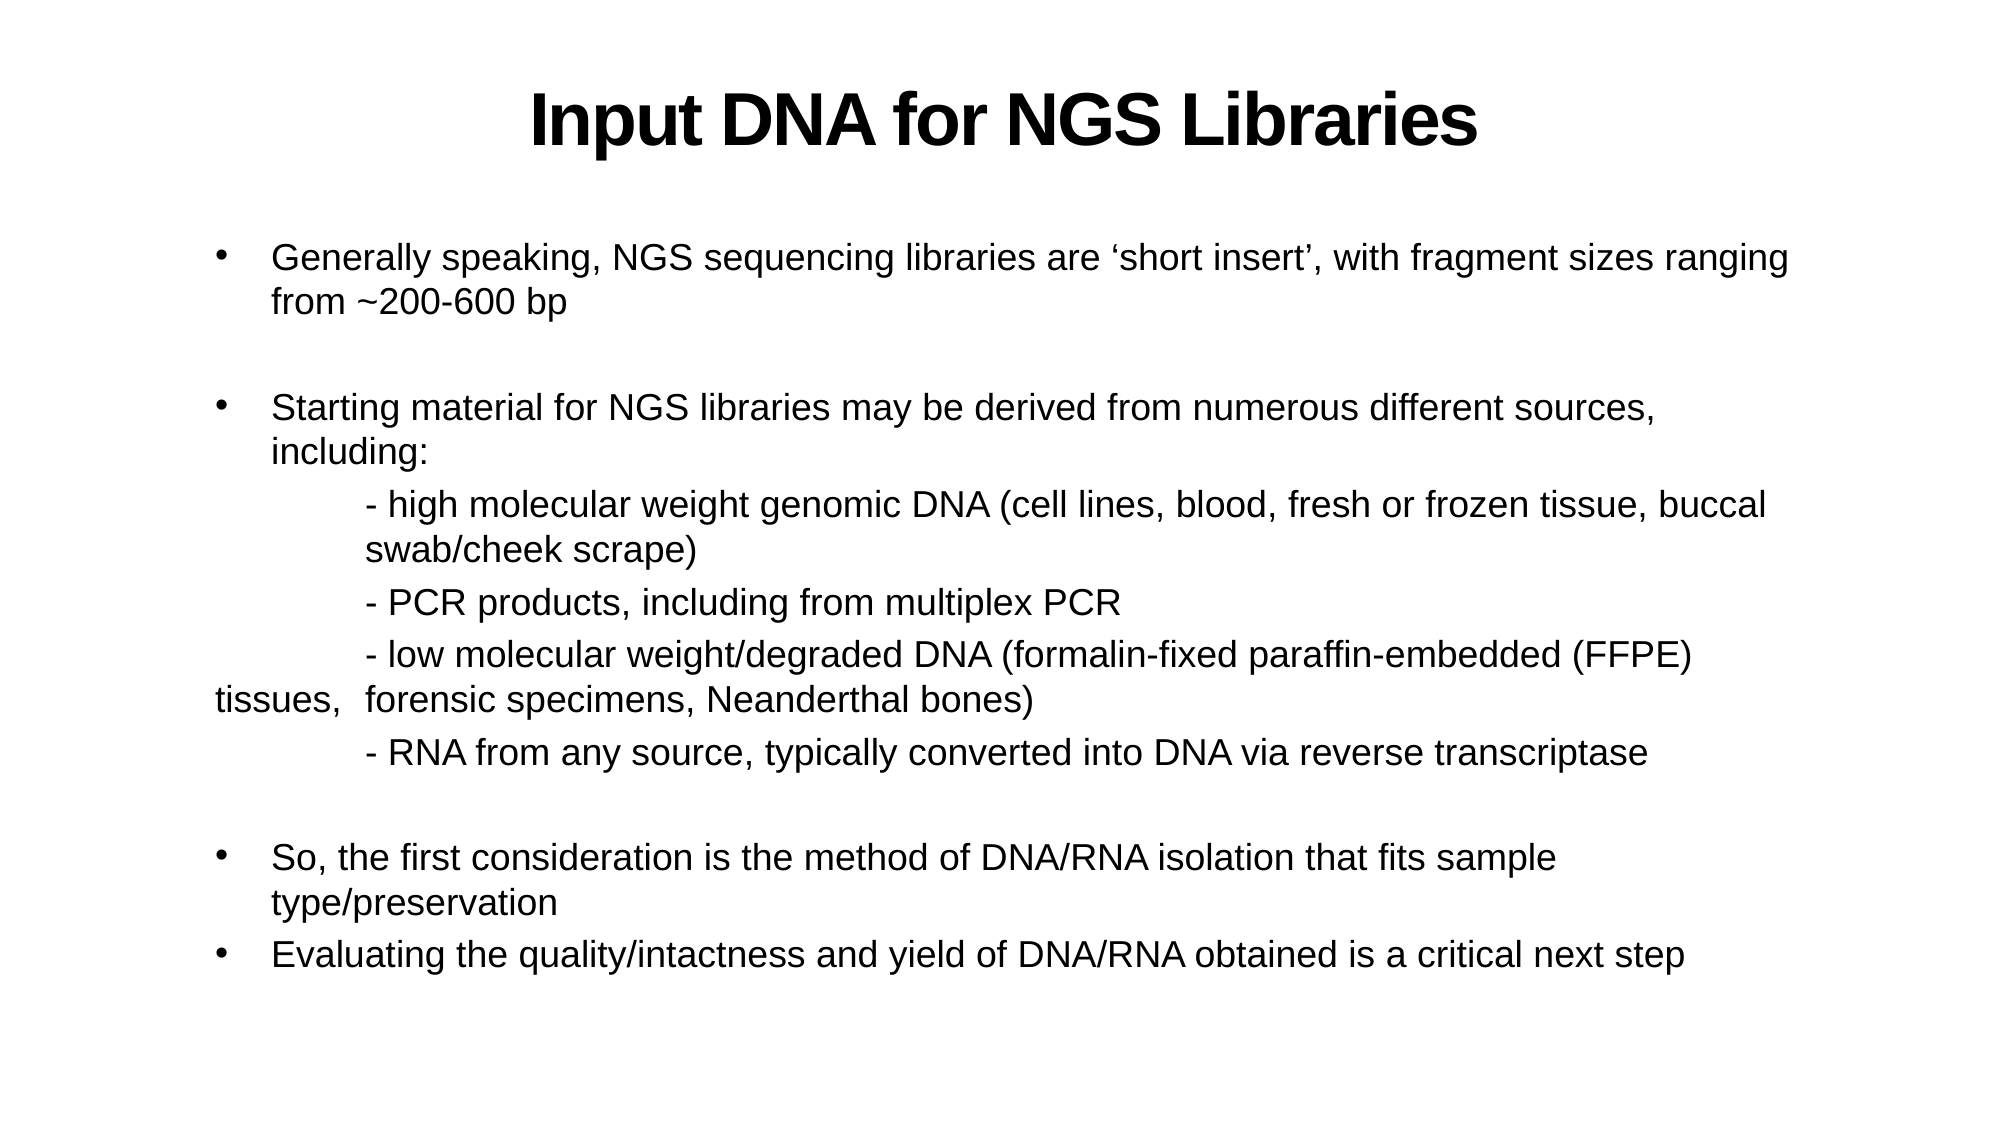

# Input DNA for NGS Libraries
Generally speaking, NGS sequencing libraries are ‘short insert’, with fragment sizes ranging from ~200-600 bp

Starting material for NGS libraries may be derived from numerous different sources, including:
	- high molecular weight genomic DNA (cell lines, blood, fresh or frozen tissue, buccal 	swab/cheek scrape)
	- PCR products, including from multiplex PCR
	- low molecular weight/degraded DNA (formalin-fixed paraffin-embedded (FFPE) 	tissues, 	forensic specimens, Neanderthal bones)
	- RNA from any source, typically converted into DNA via reverse transcriptase

So, the first consideration is the method of DNA/RNA isolation that fits sample type/preservation
Evaluating the quality/intactness and yield of DNA/RNA obtained is a critical next step